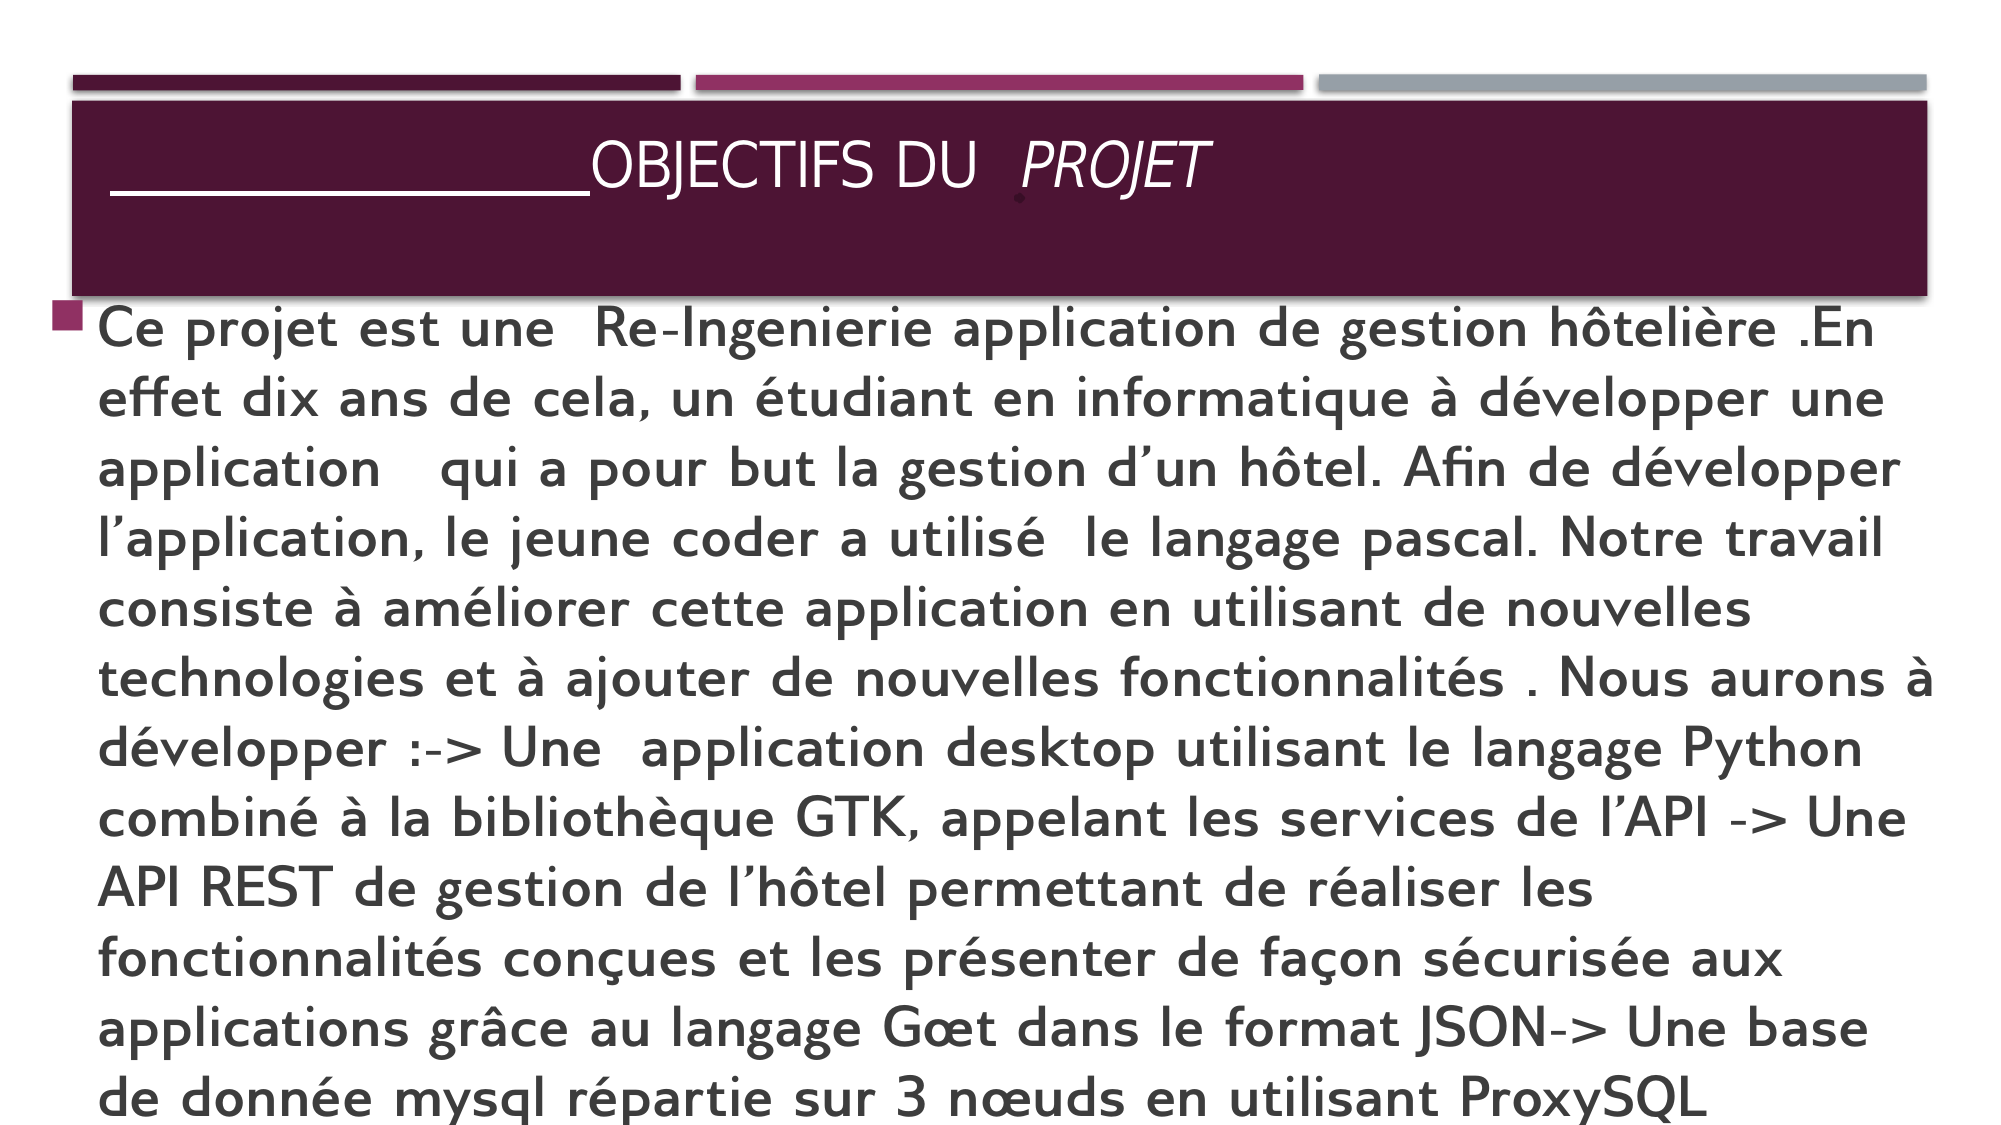

# OBJECTIFS DU  PROJET

Ce projet est une  Re-Ingenierie application de gestion hôtelière .En effet dix ans de cela, un étudiant en informatique à développer une application   qui a pour but la gestion d’un hôtel. Afin de développer l’application, le jeune coder a utilisé  le langage pascal. Notre travail consiste à améliorer cette application en utilisant de nouvelles technologies et à ajouter de nouvelles fonctionnalités . Nous aurons à développer :-> Une  application desktop utilisant le langage Python combiné à la bibliothèque GTK, appelant les services de l’API -> Une API REST de gestion de l’hôtel permettant de réaliser les fonctionnalités conçues et les présenter de façon sécurisée aux applications grâce au langage Goet dans le format JSON-> Une base de donnée mysql répartie sur 3 nœuds en utilisant ProxySQL